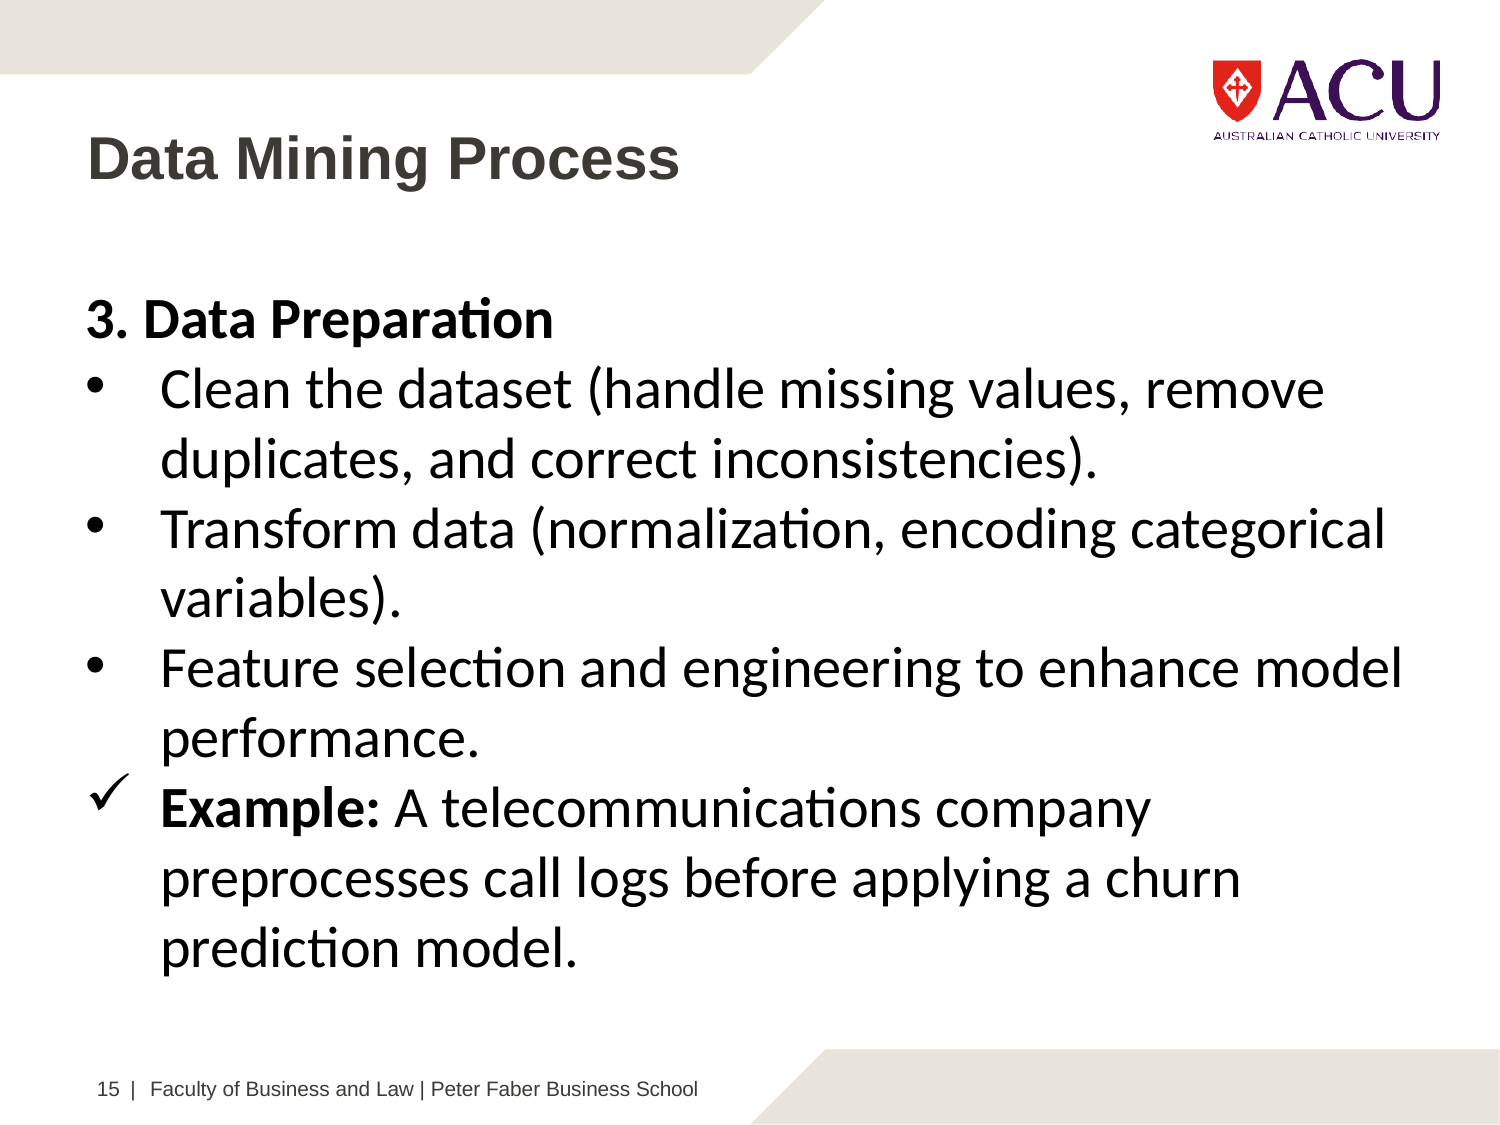

# Data Mining Process
3. Data Preparation
Clean the dataset (handle missing values, remove duplicates, and correct inconsistencies).
Transform data (normalization, encoding categorical variables).
Feature selection and engineering to enhance model performance.
Example: A telecommunications company preprocesses call logs before applying a churn prediction model.
15 | Faculty of Business and Law | Peter Faber Business School